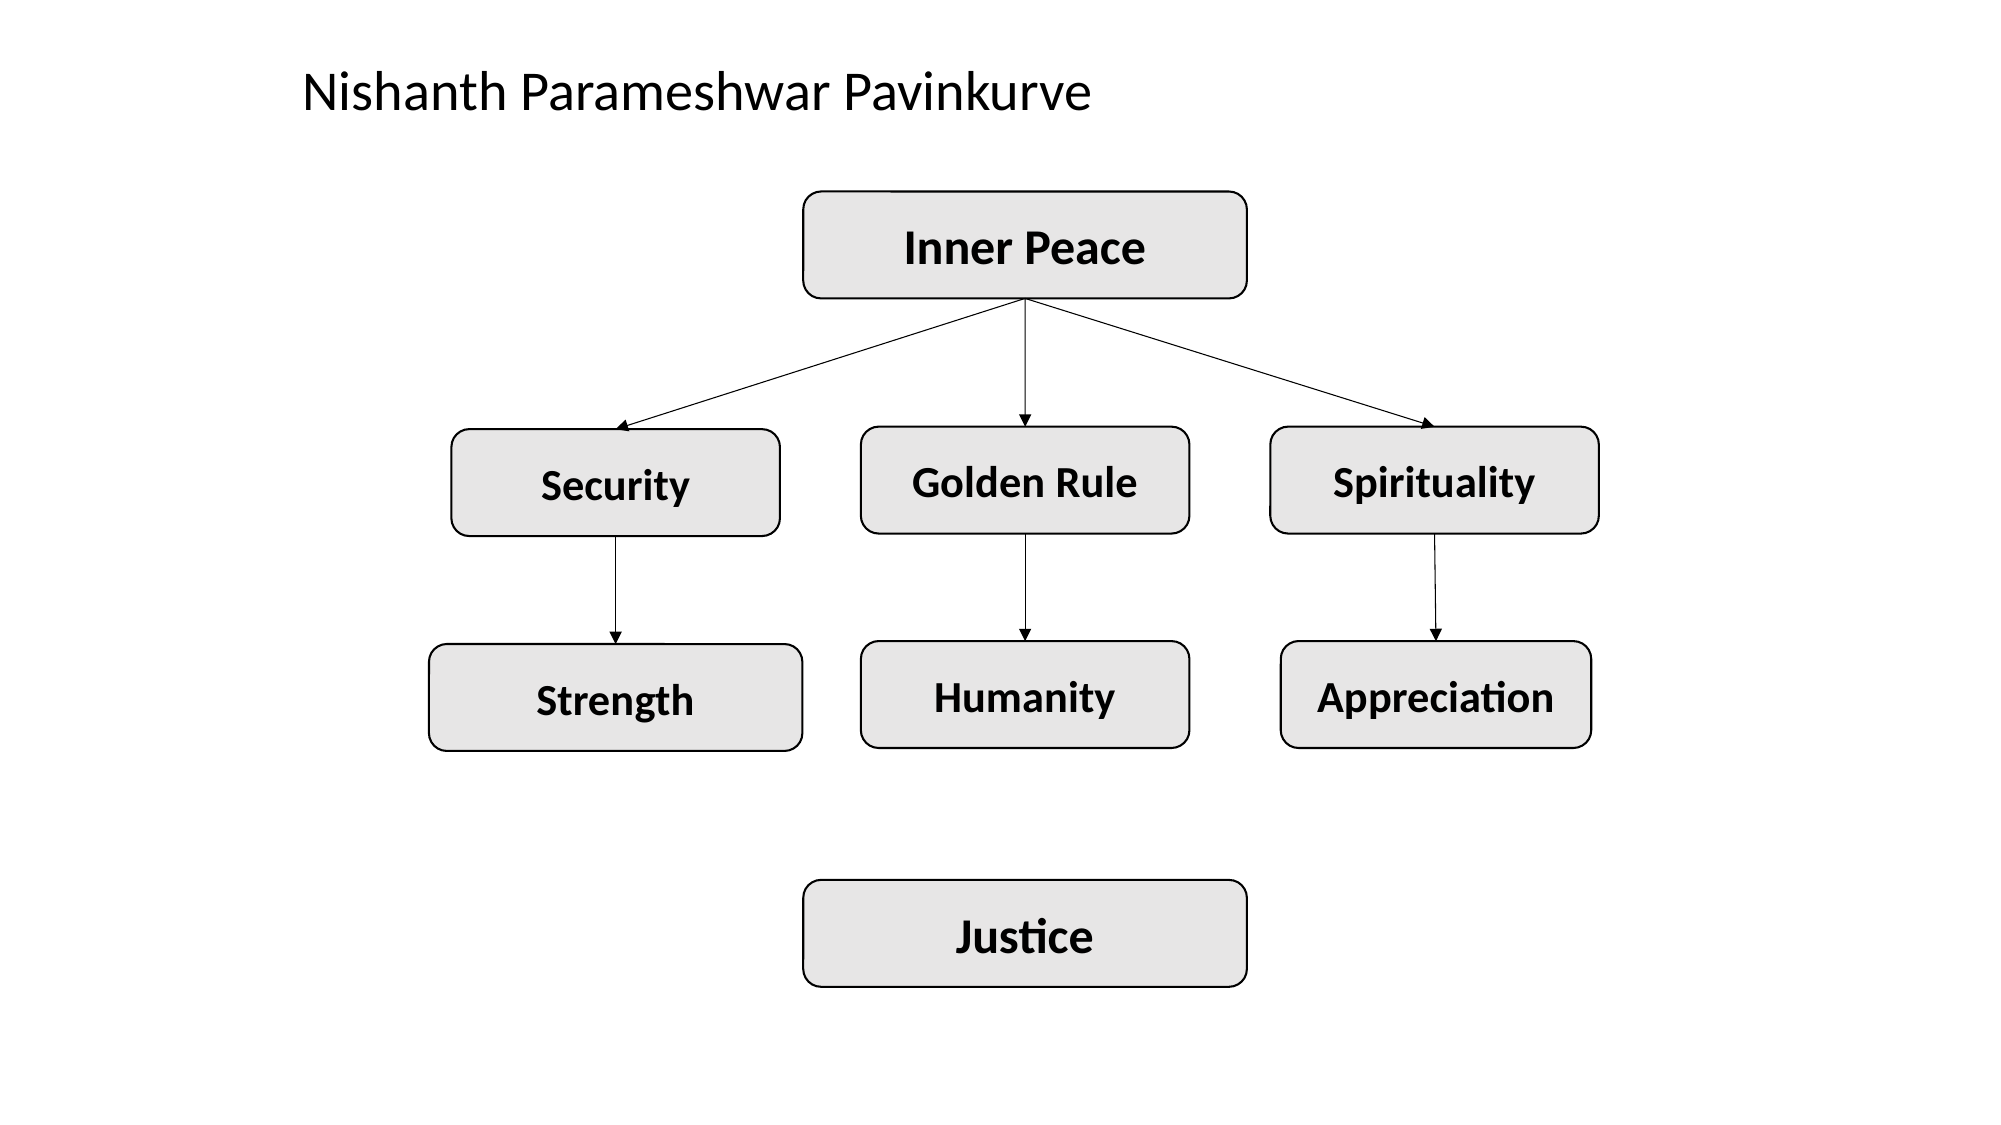

Nishanth Parameshwar Pavinkurve
Inner Peace
Golden Rule
Spirituality
Security
Humanity
Appreciation
Strength
Justice